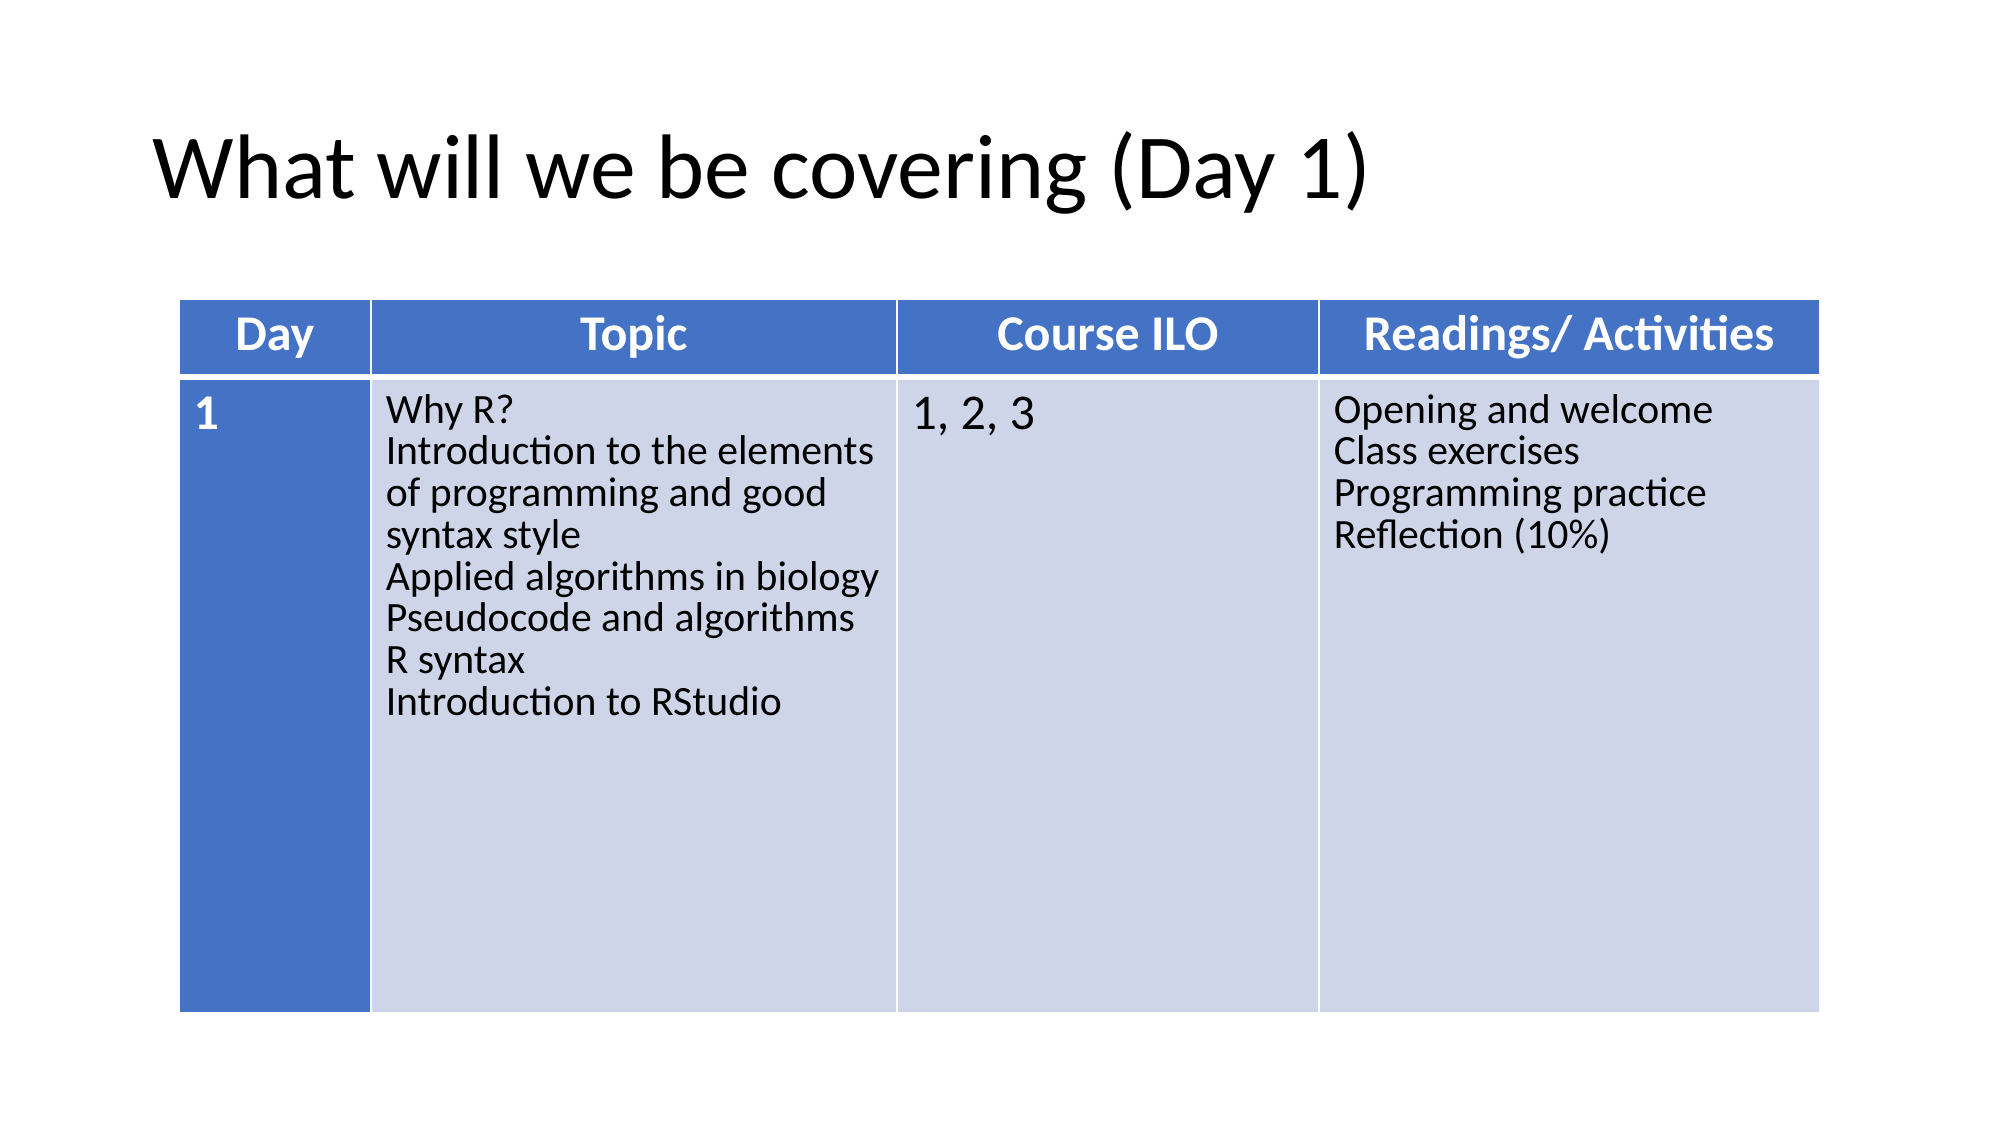

# What will we be covering (Day 1)
| Day | Topic | Course ILO | Readings/ Activities |
| --- | --- | --- | --- |
| 1 | Why R? Introduction to the elements of programming and good syntax style Applied algorithms in biology Pseudocode and algorithms R syntax Introduction to RStudio | 1, 2, 3 | Opening and welcome Class exercises Programming practice Reflection (10%) |